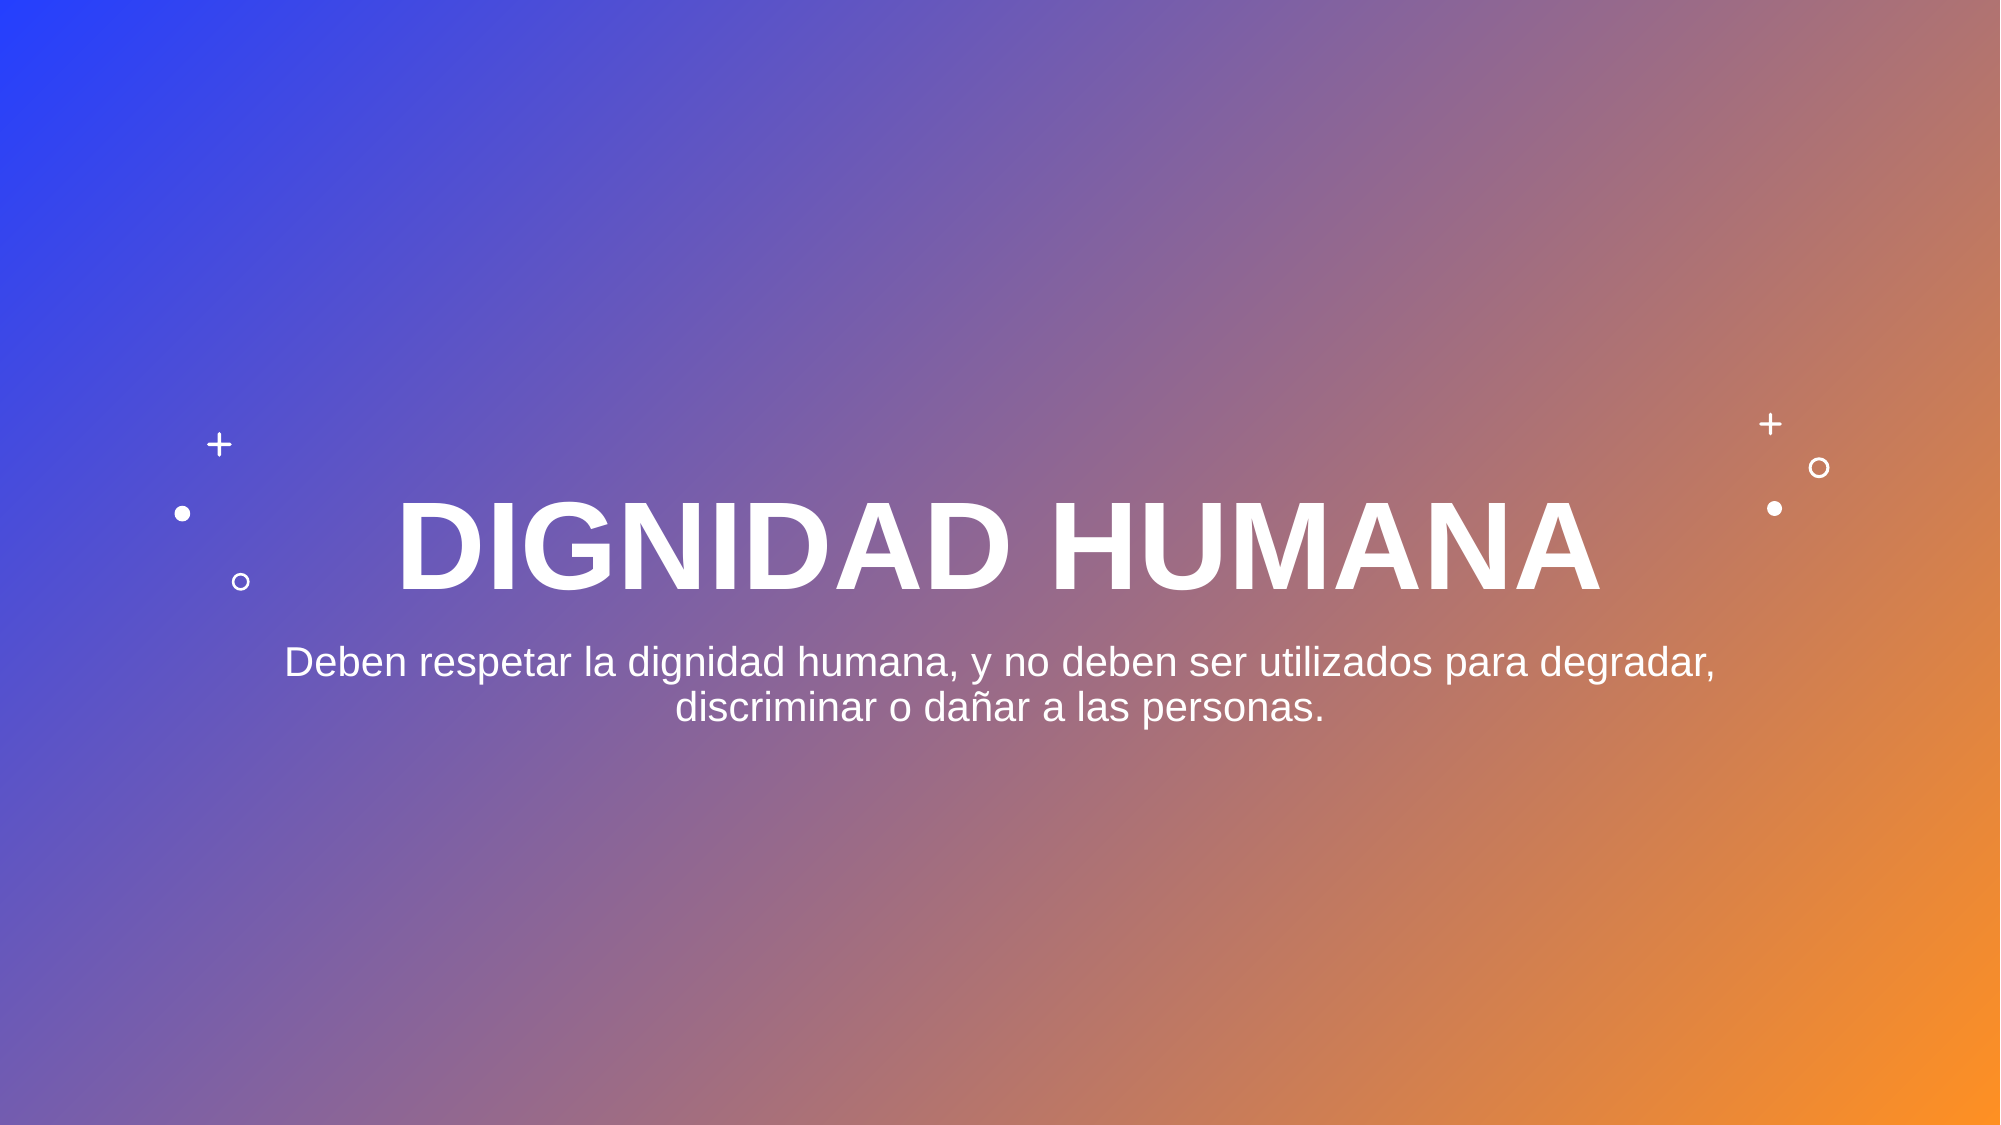

# Dignidad Humana
Deben respetar la dignidad humana, y no deben ser utilizados para degradar, discriminar o dañar a las personas.